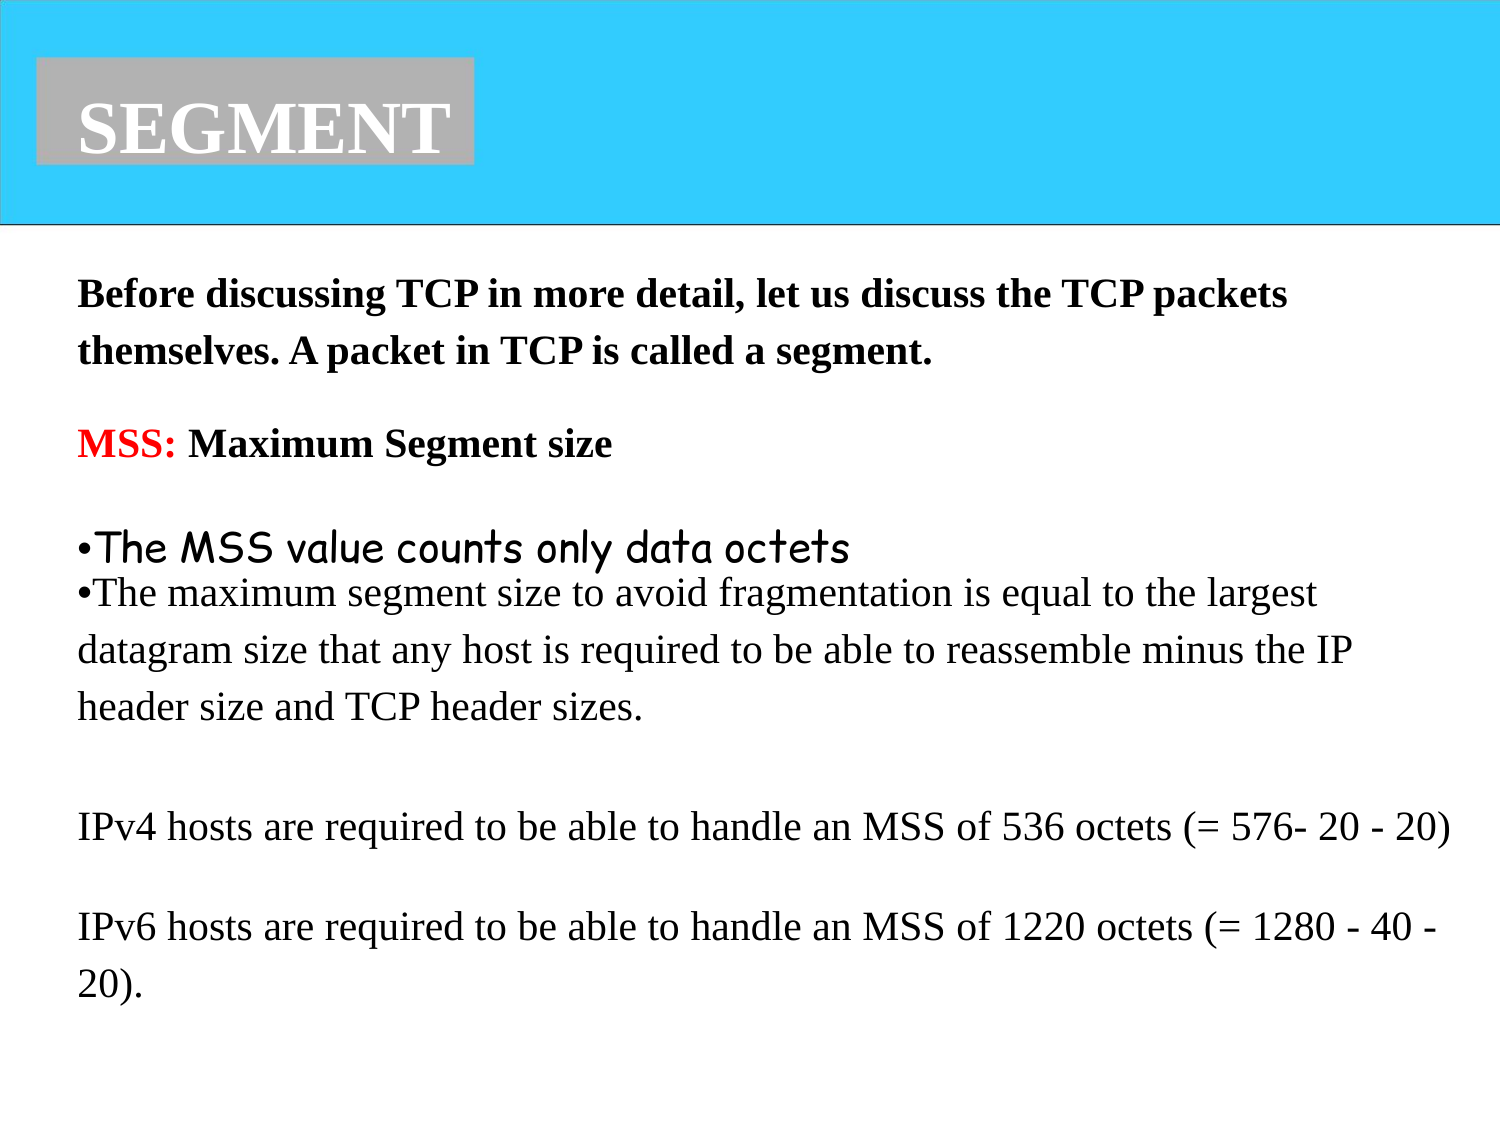

SEGMENT
Before discussing TCP in more detail, let us discuss the TCP packets
themselves. A packet in TCP is called a segment.
MSS: Maximum Segment size
•The MSS value counts only data octets
•The maximum segment size to avoid fragmentation is equal to the largest
datagram size that any host is required to be able to reassemble minus the IP
header size and TCP header sizes.
IPv4 hosts are required to be able to handle an MSS of 536 octets (= 576- 20 - 20)
IPv6 hosts are required to be able to handle an MSS of 1220 octets (= 1280 - 40 -
20).